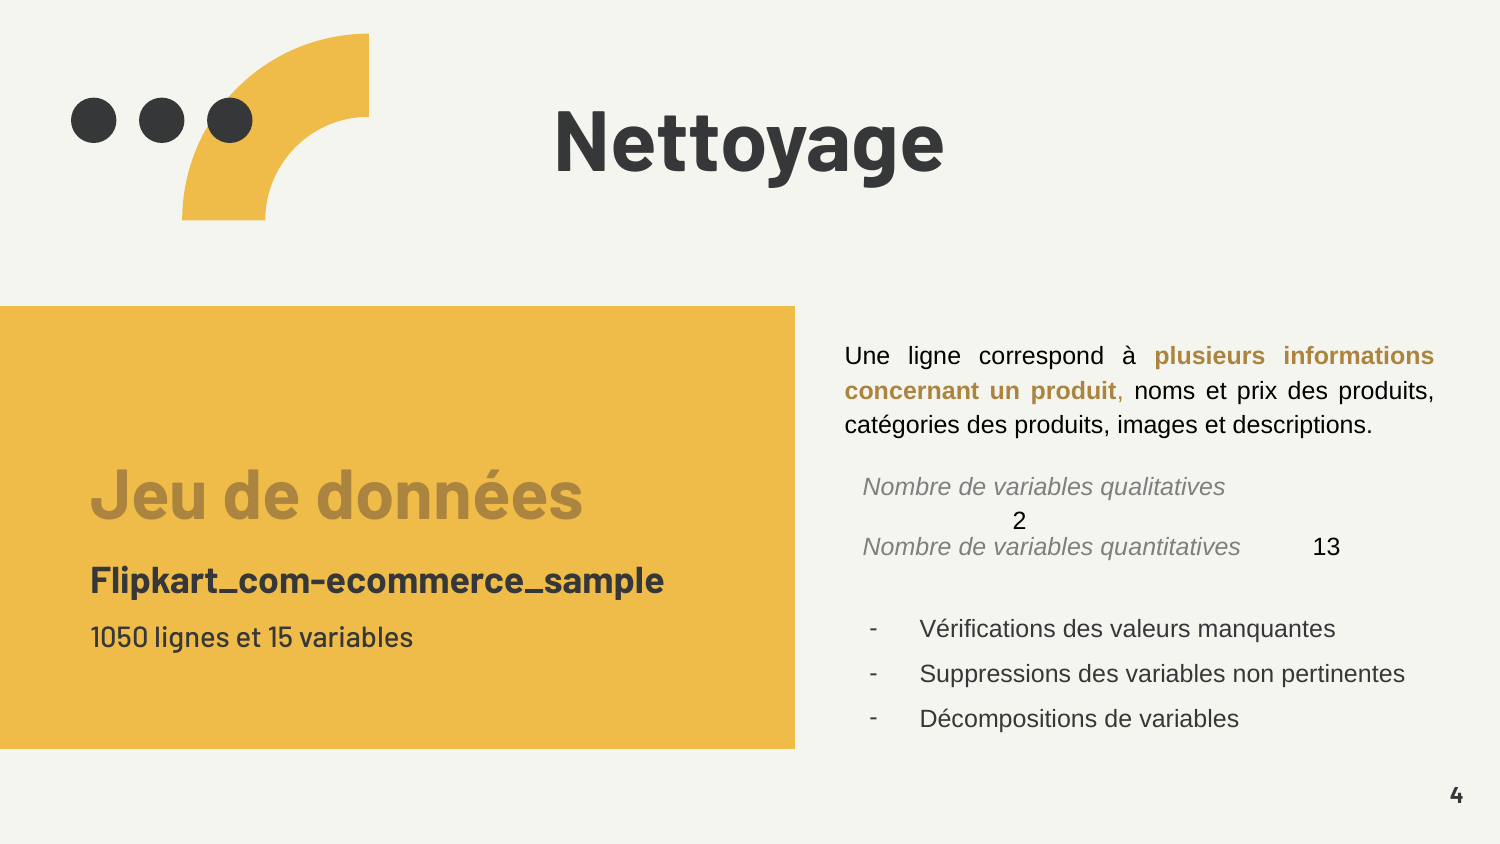

# Nettoyage

Jeu de données
Flipkart_com-ecommerce_sample
1050 lignes et 15 variables

Une ligne correspond à plusieurs informations concernant un produit, noms et prix des produits, catégories des produits, images et descriptions.
Nombre de variables qualitatives		2
Nombre de variables quantitatives 	13
Vérifications des valeurs manquantes
Suppressions des variables non pertinentes
Décompositions de variables
4